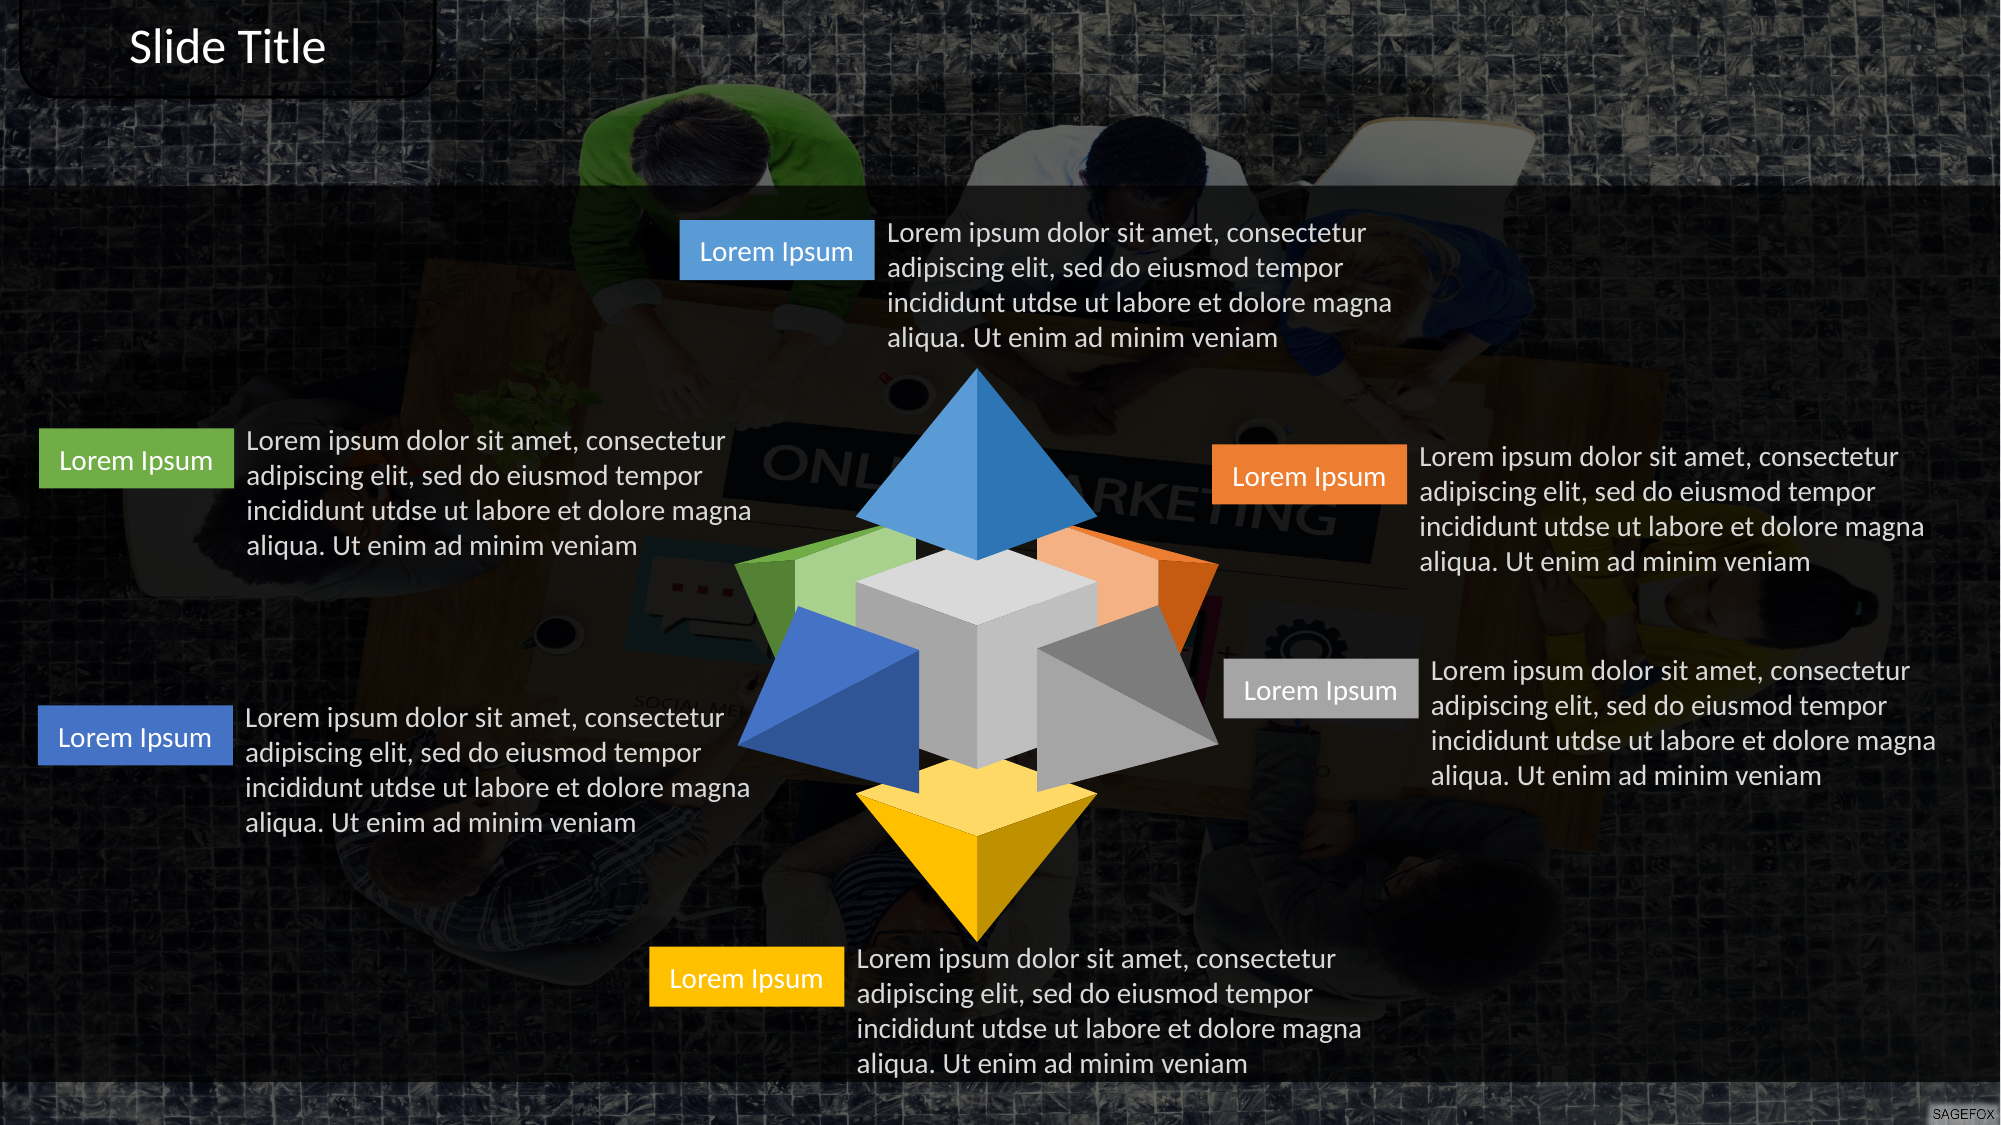

Slide Title

Lorem ipsum dolor sit amet, consectetur adipiscing elit, sed do eiusmod tempor incididunt utdse ut labore et dolore magna aliqua. Ut enim ad minim veniam
Lorem Ipsum

Lorem ipsum dolor sit amet, consectetur adipiscing elit, sed do eiusmod tempor incididunt utdse ut labore et dolore magna aliqua. Ut enim ad minim veniam
Lorem Ipsum
Lorem ipsum dolor sit amet, consectetur adipiscing elit, sed do eiusmod tempor incididunt utdse ut labore et dolore magna aliqua. Ut enim ad minim veniam
Lorem Ipsum

Lorem ipsum dolor sit amet, consectetur adipiscing elit, sed do eiusmod tempor incididunt utdse ut labore et dolore magna aliqua. Ut enim ad minim veniam
Lorem Ipsum
Lorem ipsum dolor sit amet, consectetur adipiscing elit, sed do eiusmod tempor incididunt utdse ut labore et dolore magna aliqua. Ut enim ad minim veniam
Lorem Ipsum

Lorem ipsum dolor sit amet, consectetur adipiscing elit, sed do eiusmod tempor incididunt utdse ut labore et dolore magna aliqua. Ut enim ad minim veniam
Lorem Ipsum